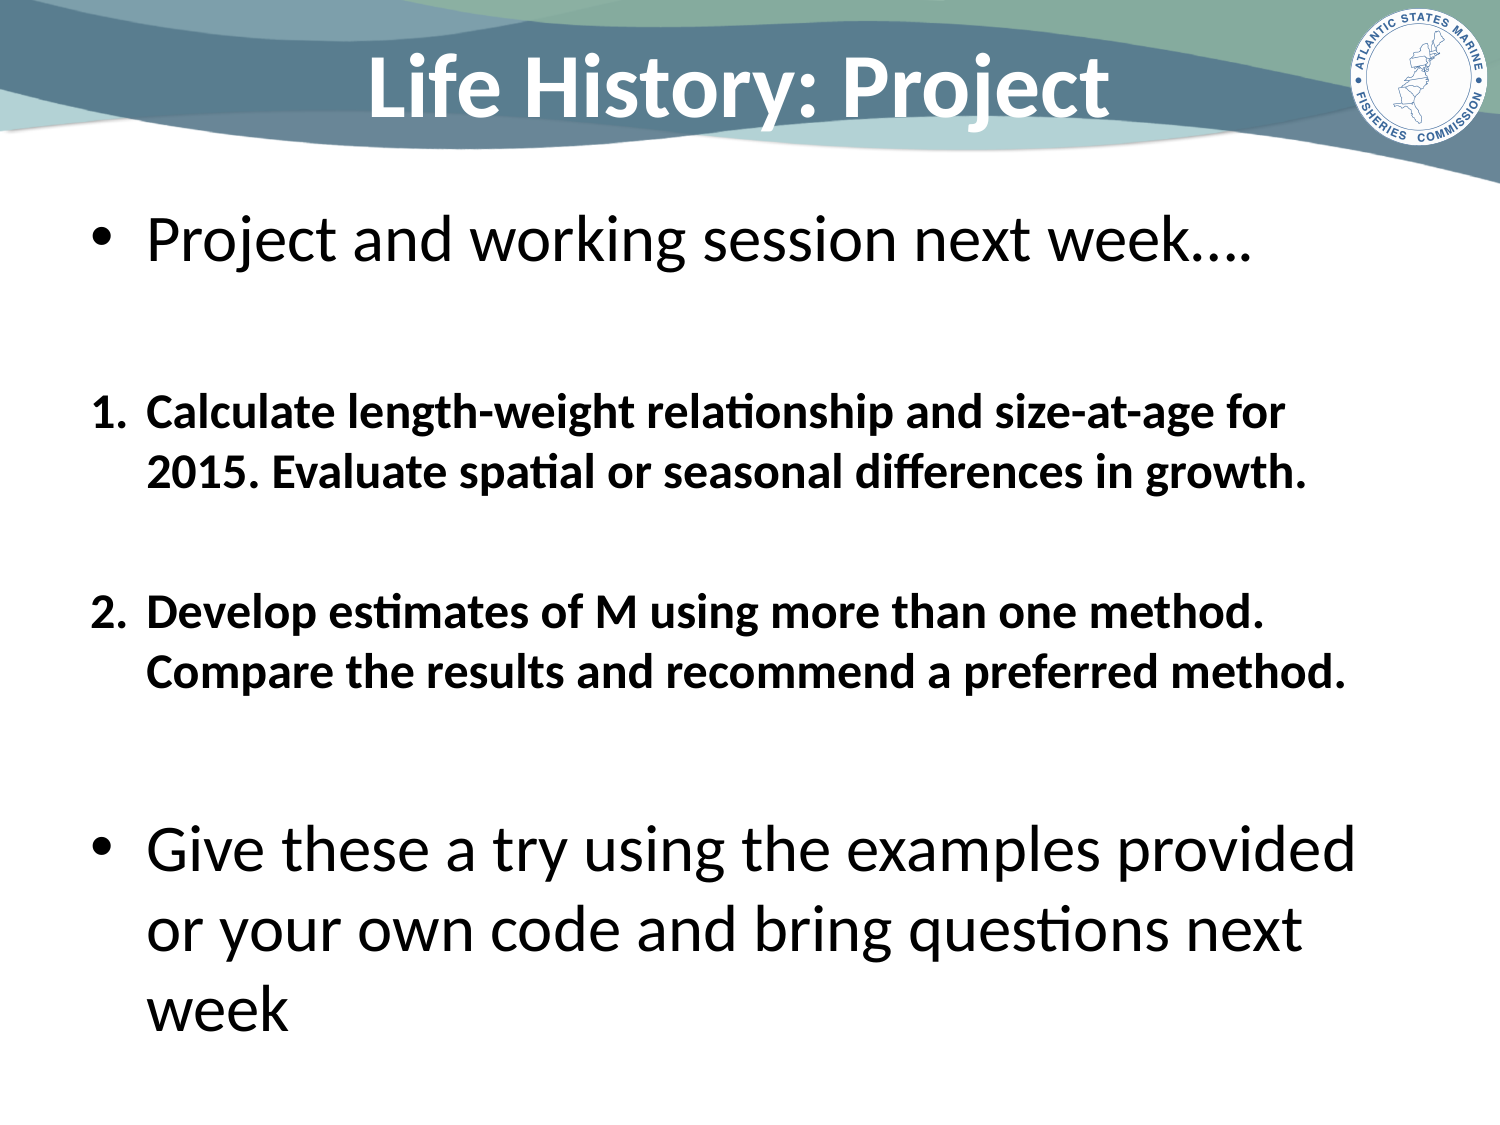

# Life History: Project
Project and working session next week….

Calculate length-weight relationship and size-at-age for 2015. Evaluate spatial or seasonal differences in growth.

Develop estimates of M using more than one method. Compare the results and recommend a preferred method.

Give these a try using the examples provided or your own code and bring questions next week